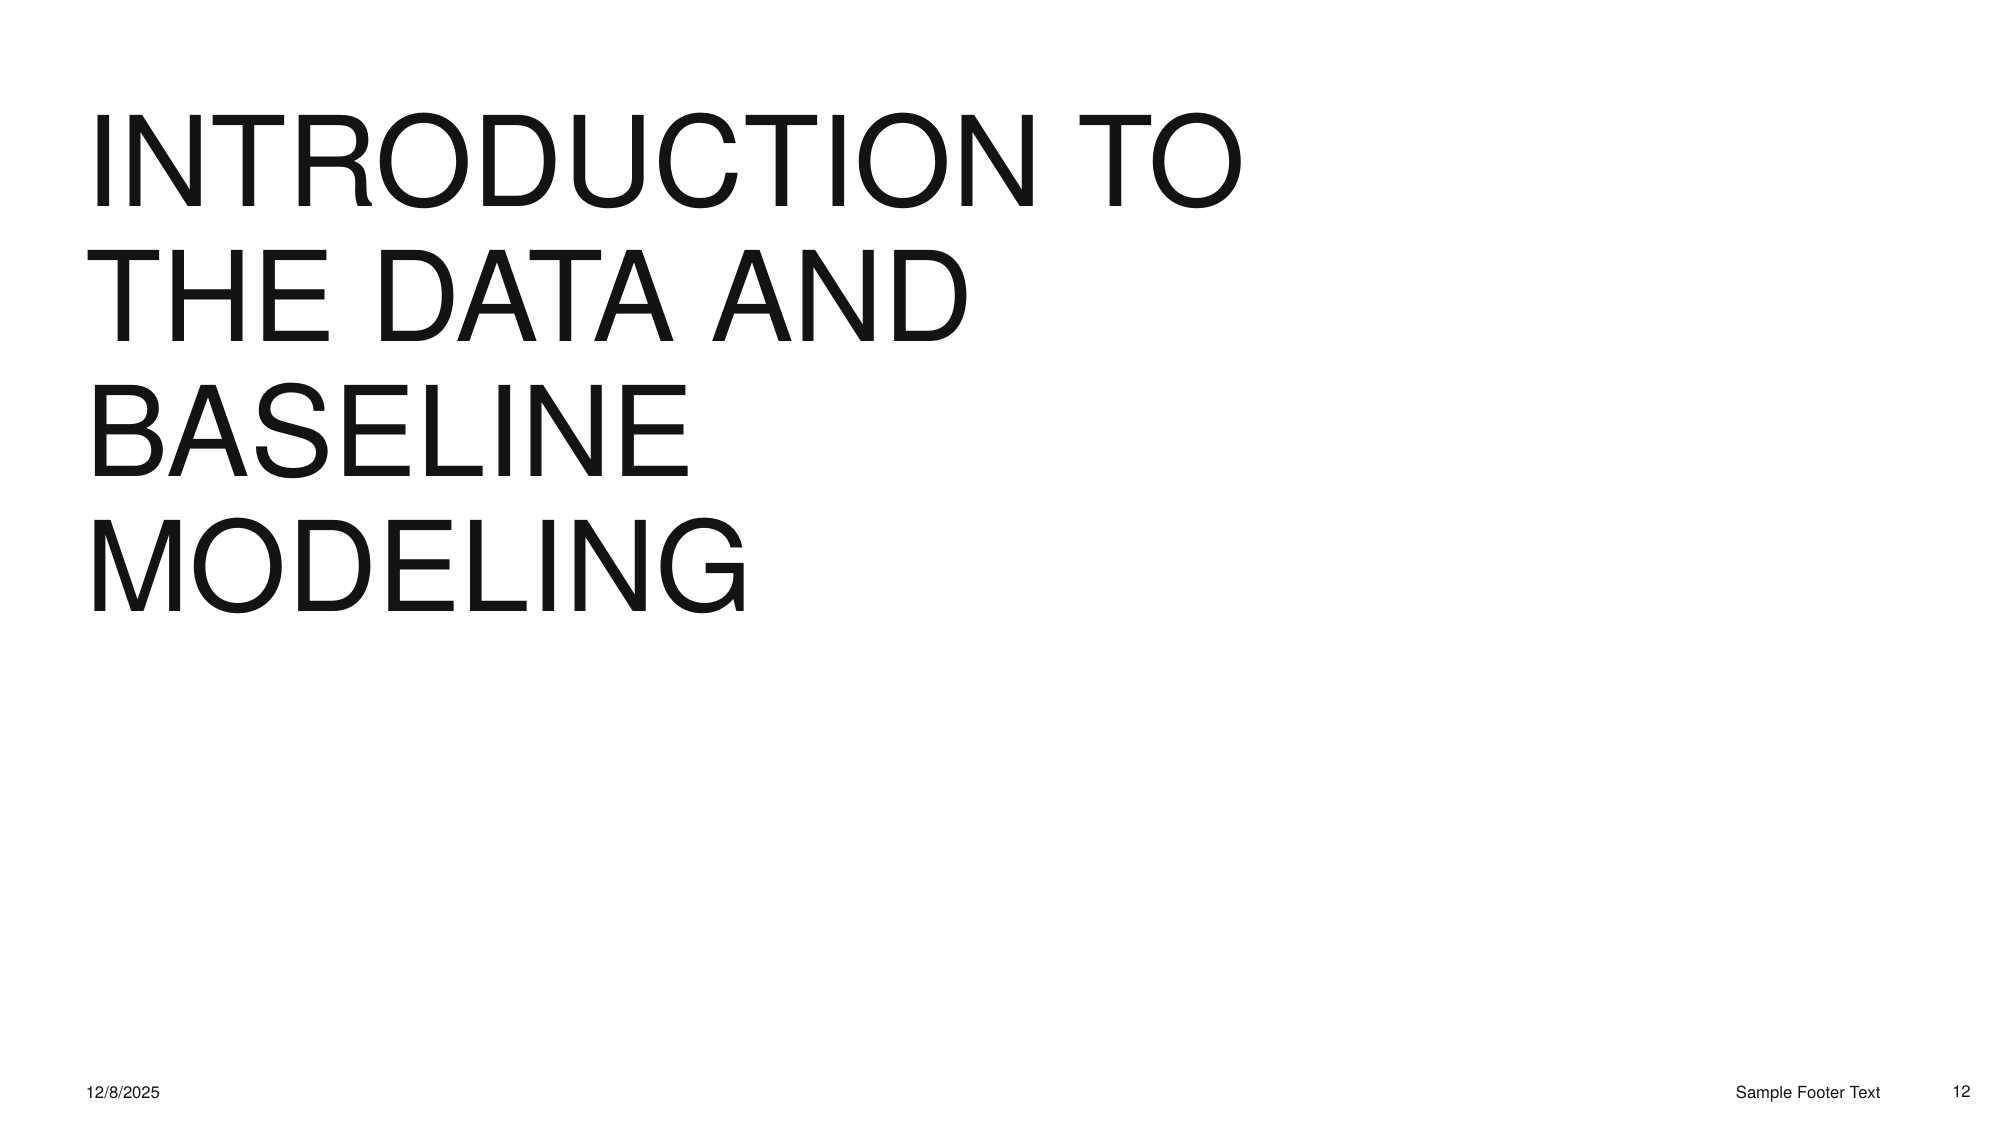

# Introduction to the data and baseline modeling

12/8/2025
Sample Footer Text
12